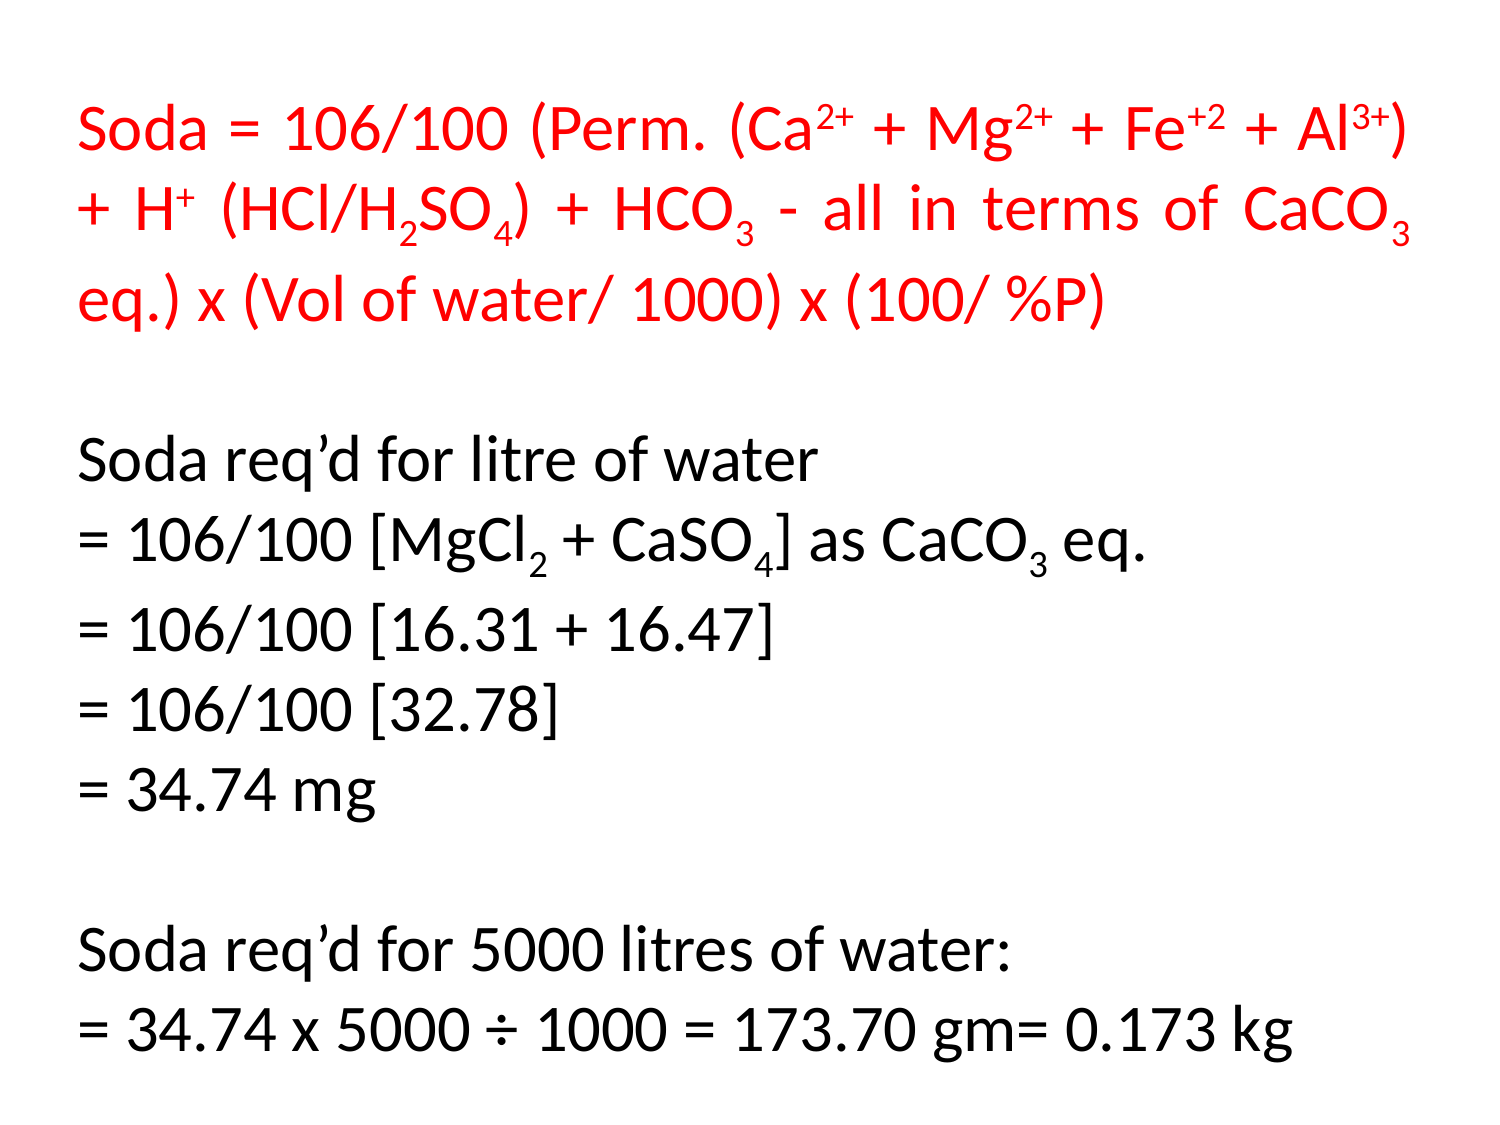

Soda = 106/100 (Perm. (Ca2+ + Mg2+ + Fe+2 + Al3+) + H+ (HCl/H2SO4) + HCO3 - all in terms of CaCO3 eq.) x (Vol of water/ 1000) x (100/ %P)

Soda req’d for litre of water
= 106/100 [MgCl2 + CaSO4] as CaCO3 eq.
= 106/100 [16.31 + 16.47]
= 106/100 [32.78]
= 34.74 mg

Soda req’d for 5000 litres of water:
= 34.74 x 5000 ÷ 1000 = 173.70 gm= 0.173 kg